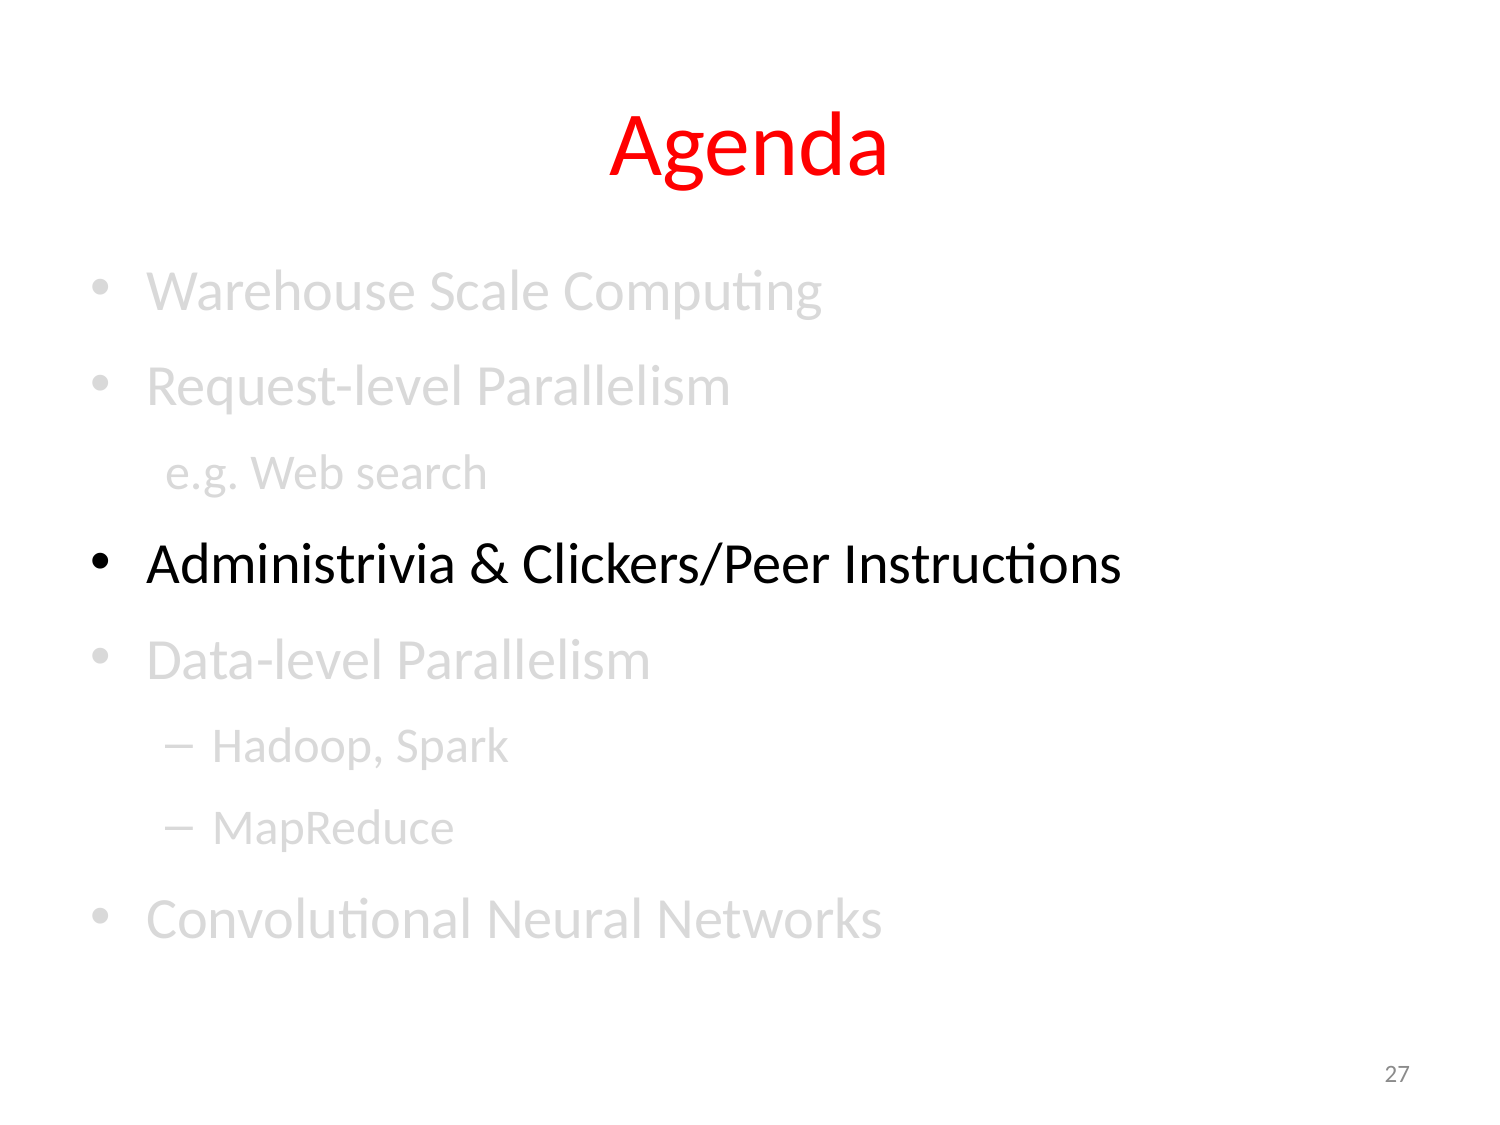

# Agenda
Warehouse Scale Computing
Request-level Parallelism
e.g. Web search
Administrivia & Clickers/Peer Instructions
Data-level Parallelism
Hadoop, Spark
MapReduce
Convolutional Neural Networks

27